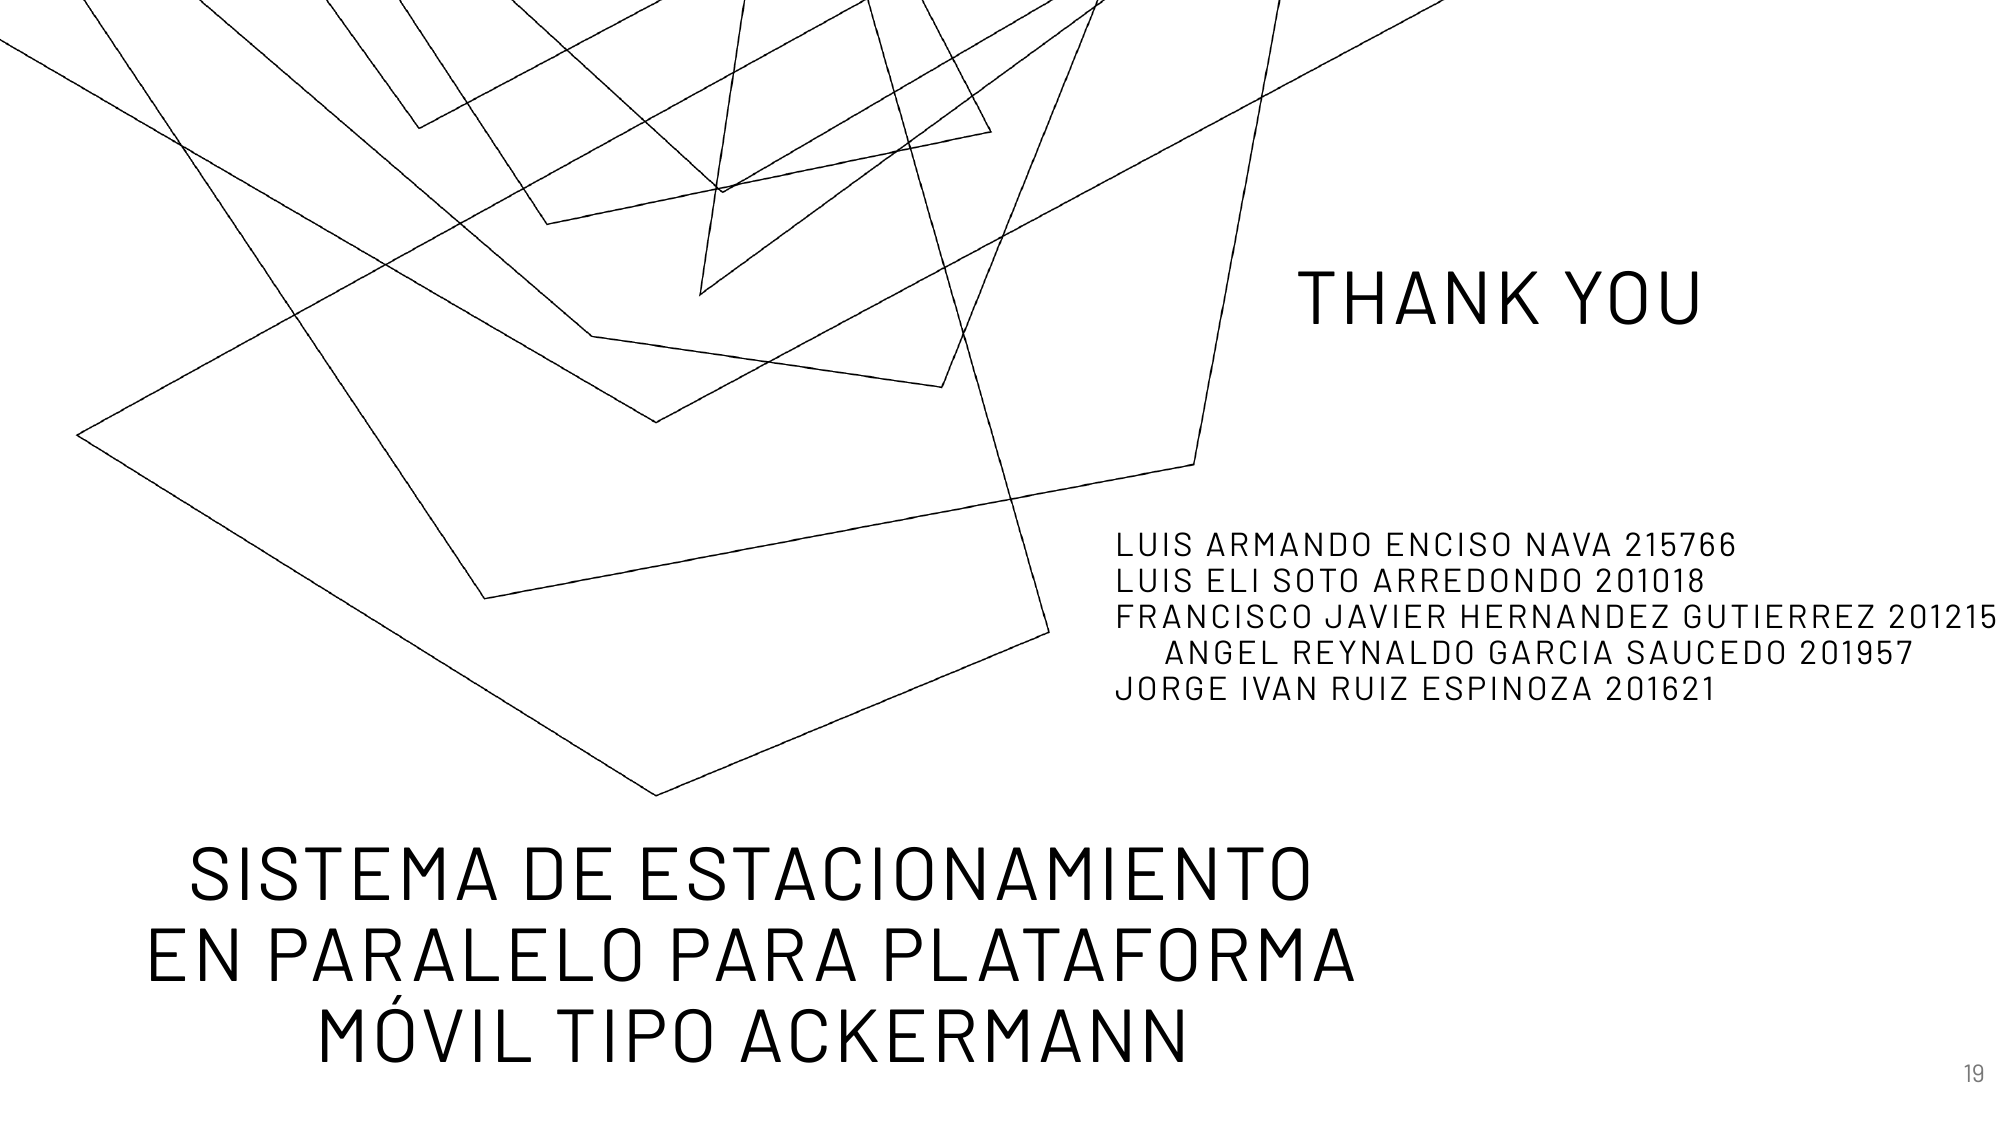

# THANK YOU
Luis Armando Enciso Nava 215766
Luis Eli Soto Arredondo 201018
Francisco Javier Hernandez Gutierrez 201215         Angel Reynaldo Garcia Saucedo 201957
Jorge Ivan Ruiz EspinozA 201621
Sistema de Estacionamiento en Paralelo para plataforma móvil tipo Ackermann
19